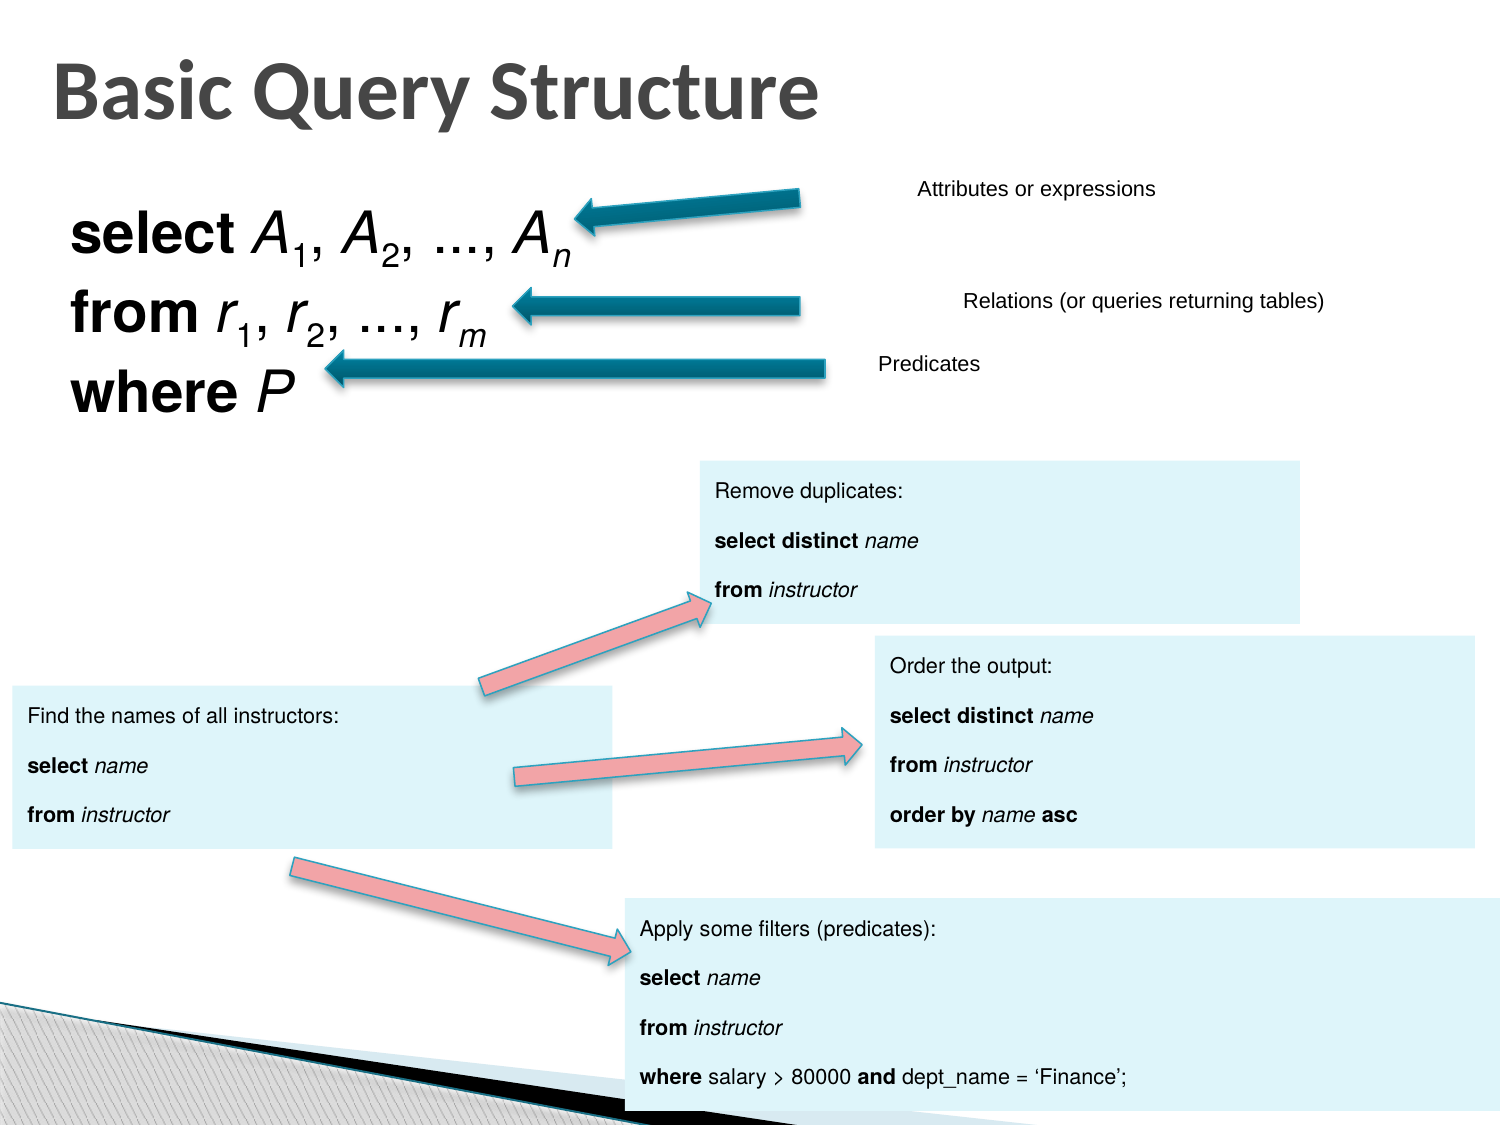

# Basic Query Structure
Attributes or expressions
select A1, A2, ..., An
from r1, r2, ..., rm
where P

Relations (or queries returning tables)

Predicates

Remove duplicates:
select distinct name
from instructor

Order the output:
select distinct name
from instructor
order by name asc

Find the names of all instructors:
select name
from instructor

Apply some filters (predicates):
select name
from instructor
where salary > 80000 and dept_name = ‘Finance’;